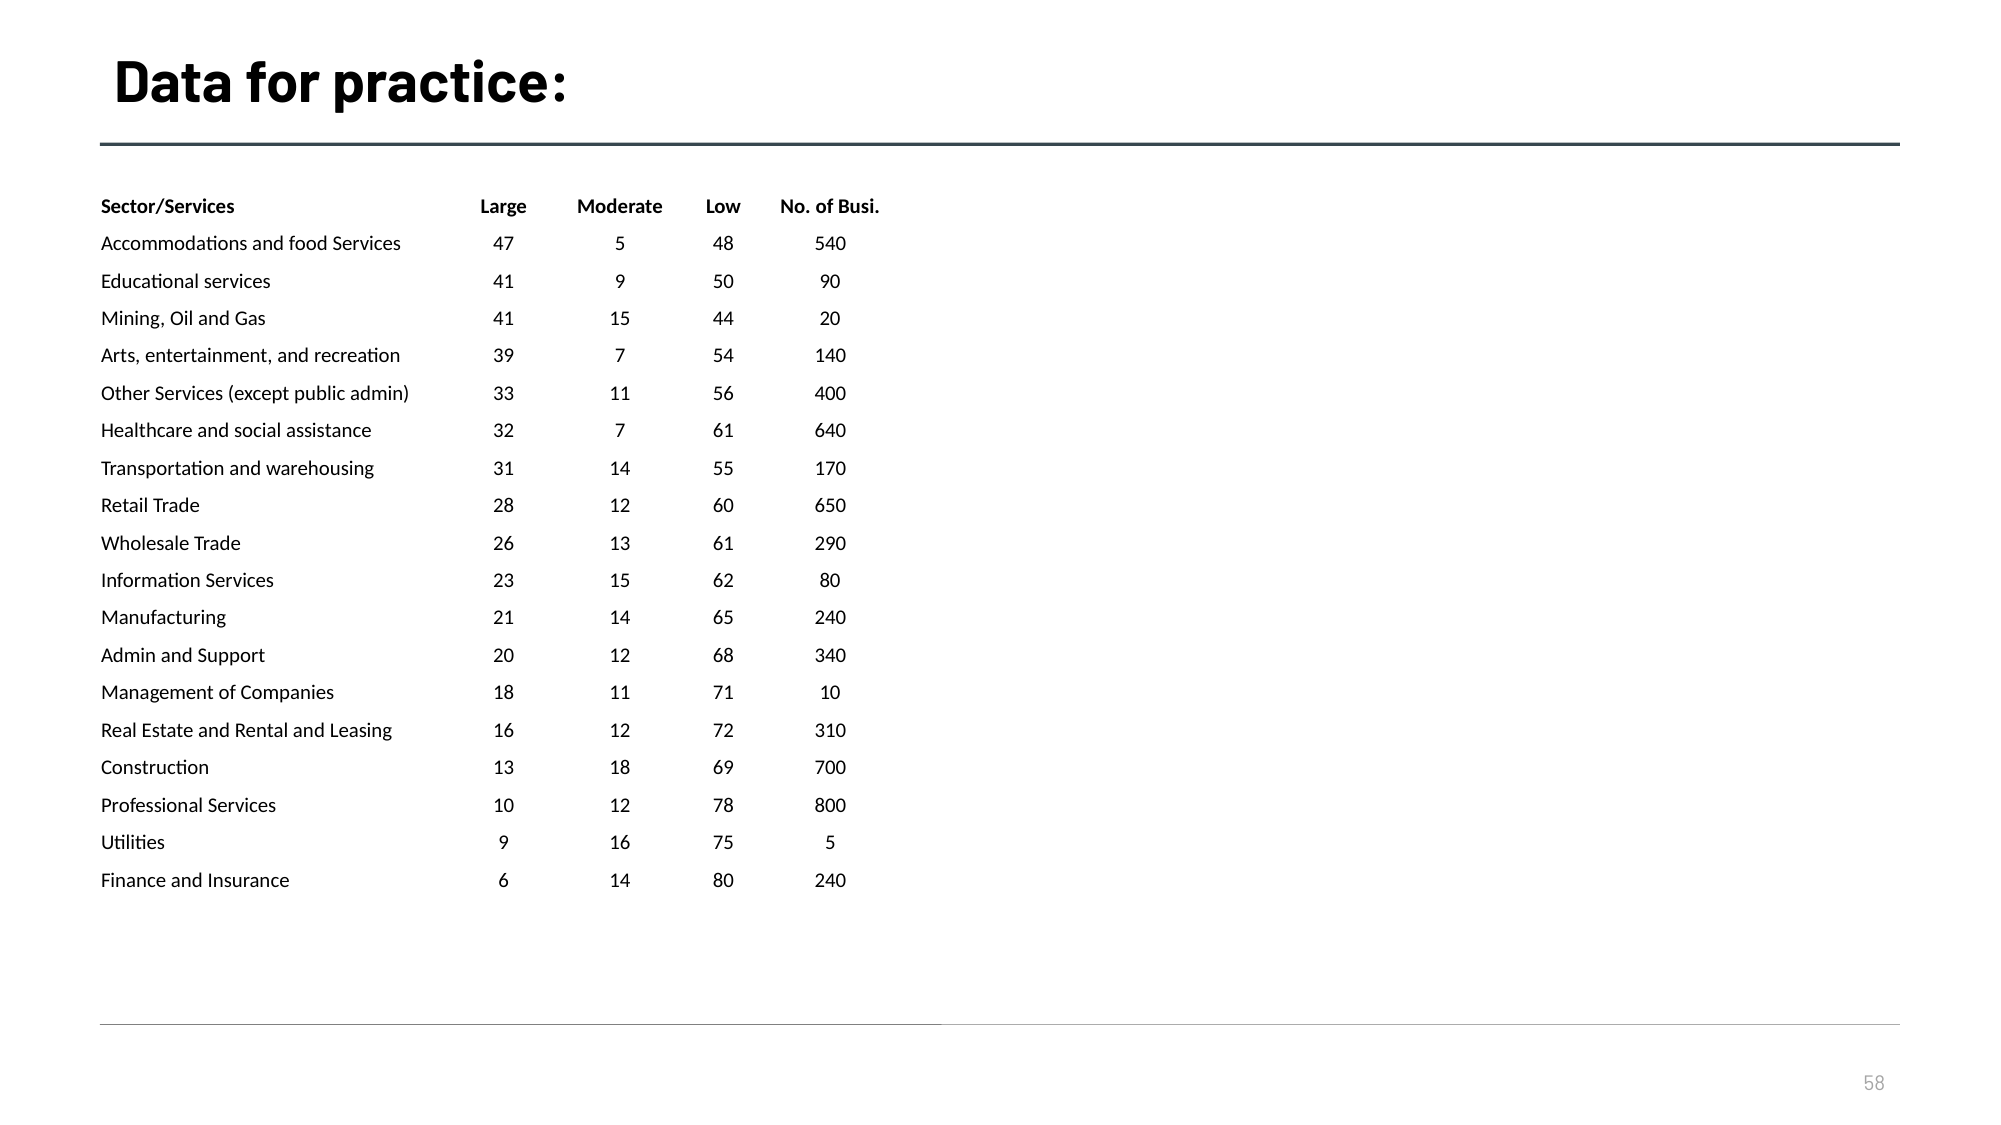

# Data for practice:
| Sector/Services | Large | Moderate | Low | No. of Busi. |
| --- | --- | --- | --- | --- |
| Accommodations and food Services | 47 | 5 | 48 | 540 |
| Educational services | 41 | 9 | 50 | 90 |
| Mining, Oil and Gas | 41 | 15 | 44 | 20 |
| Arts, entertainment, and recreation | 39 | 7 | 54 | 140 |
| Other Services (except public admin) | 33 | 11 | 56 | 400 |
| Healthcare and social assistance | 32 | 7 | 61 | 640 |
| Transportation and warehousing | 31 | 14 | 55 | 170 |
| Retail Trade | 28 | 12 | 60 | 650 |
| Wholesale Trade | 26 | 13 | 61 | 290 |
| Information Services | 23 | 15 | 62 | 80 |
| Manufacturing | 21 | 14 | 65 | 240 |
| Admin and Support | 20 | 12 | 68 | 340 |
| Management of Companies | 18 | 11 | 71 | 10 |
| Real Estate and Rental and Leasing | 16 | 12 | 72 | 310 |
| Construction | 13 | 18 | 69 | 700 |
| Professional Services | 10 | 12 | 78 | 800 |
| Utilities | 9 | 16 | 75 | 5 |
| Finance and Insurance | 6 | 14 | 80 | 240 |
58